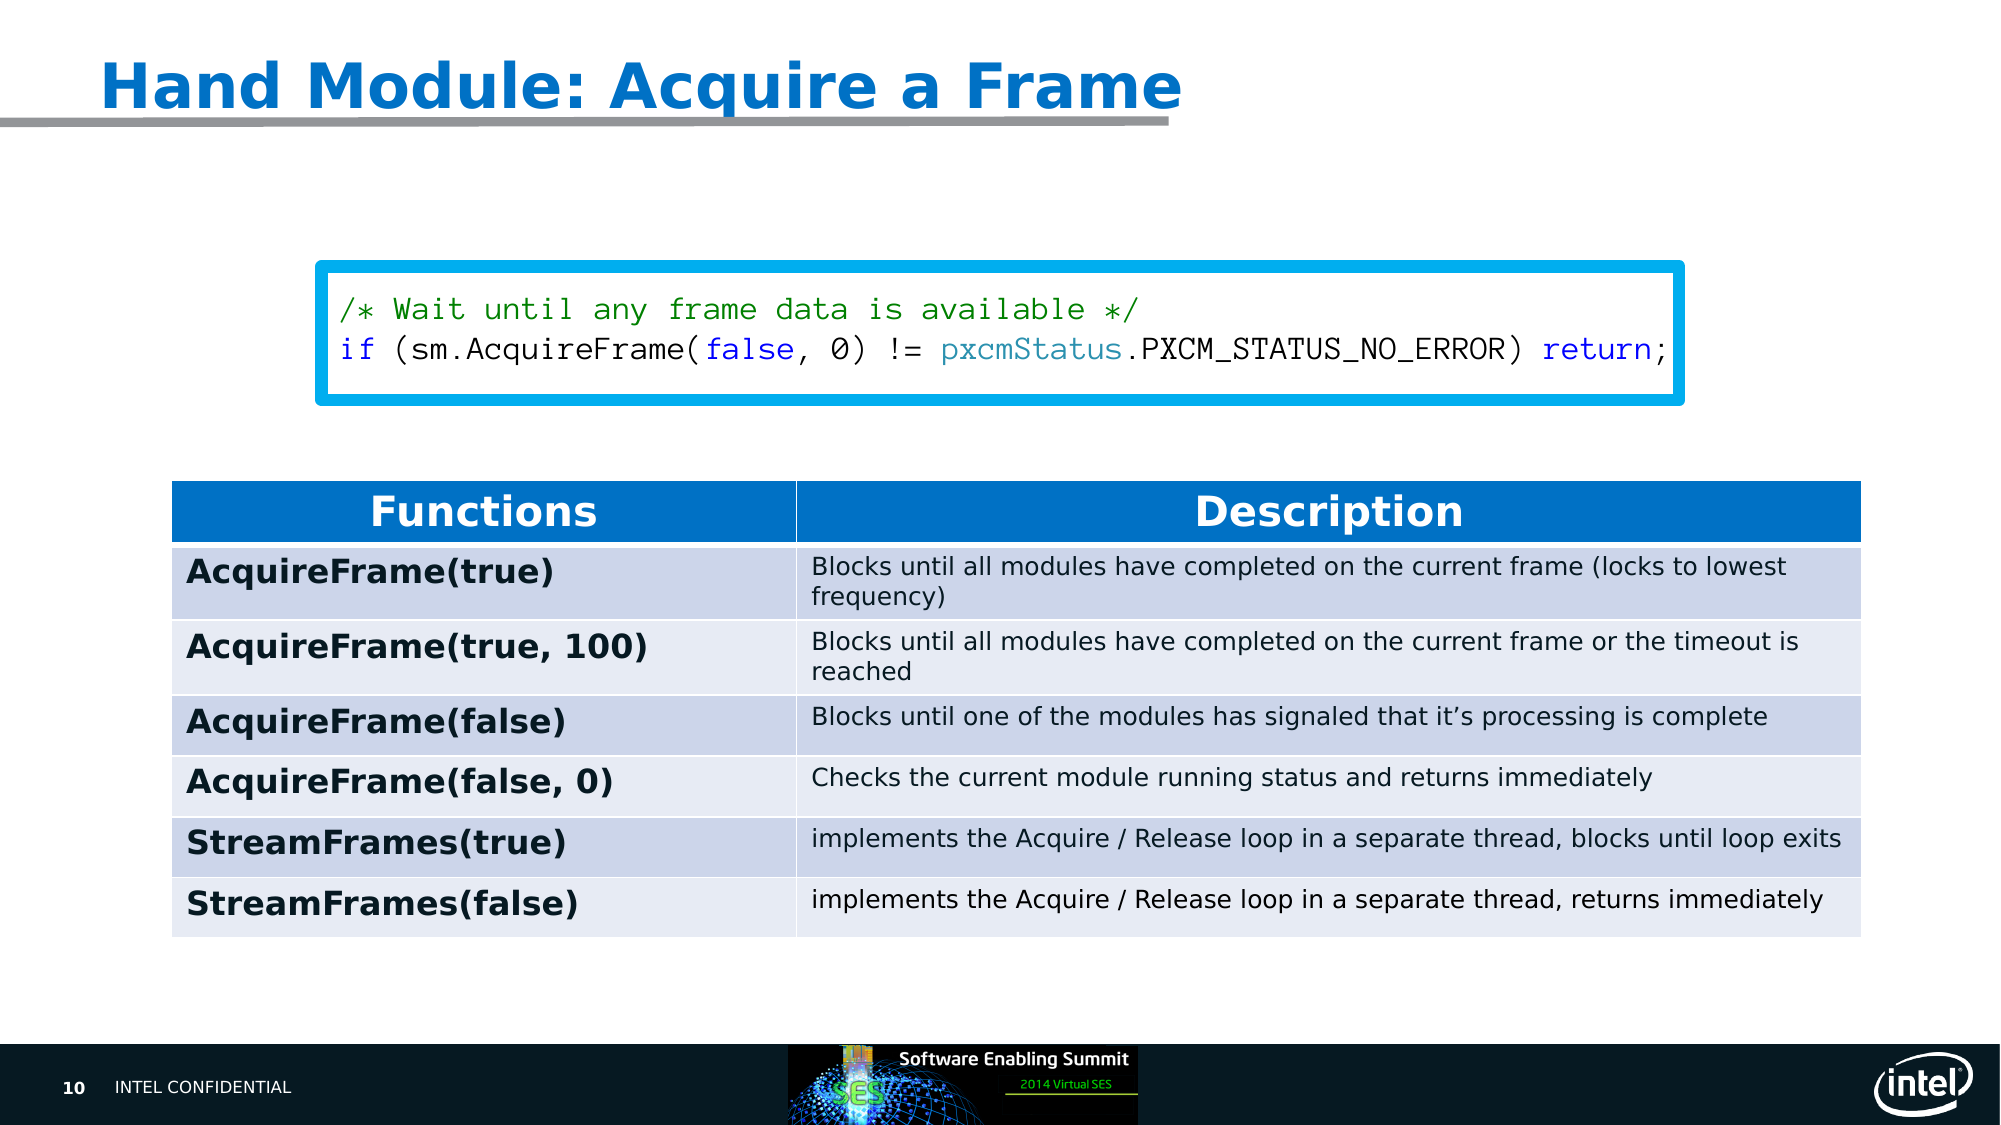

# Hand Module: Acquire a Frame
/* Wait until any frame data is available */
if (sm.AcquireFrame(false, 0) != pxcmStatus.PXCM_STATUS_NO_ERROR) return;

| Functions | Description |
| --- | --- |
| AcquireFrame(true) | Blocks until all modules have completed on the current frame (locks to lowest frequency) |
| AcquireFrame(true, 100) | Blocks until all modules have completed on the current frame or the timeout is reached |
| AcquireFrame(false) | Blocks until one of the modules has signaled that it’s processing is complete |
| AcquireFrame(false, 0) | Checks the current module running status and returns immediately |
| StreamFrames(true) | implements the Acquire / Release loop in a separate thread, blocks until loop exits |
| StreamFrames(false) | implements the Acquire / Release loop in a separate thread, returns immediately |
1
2
10